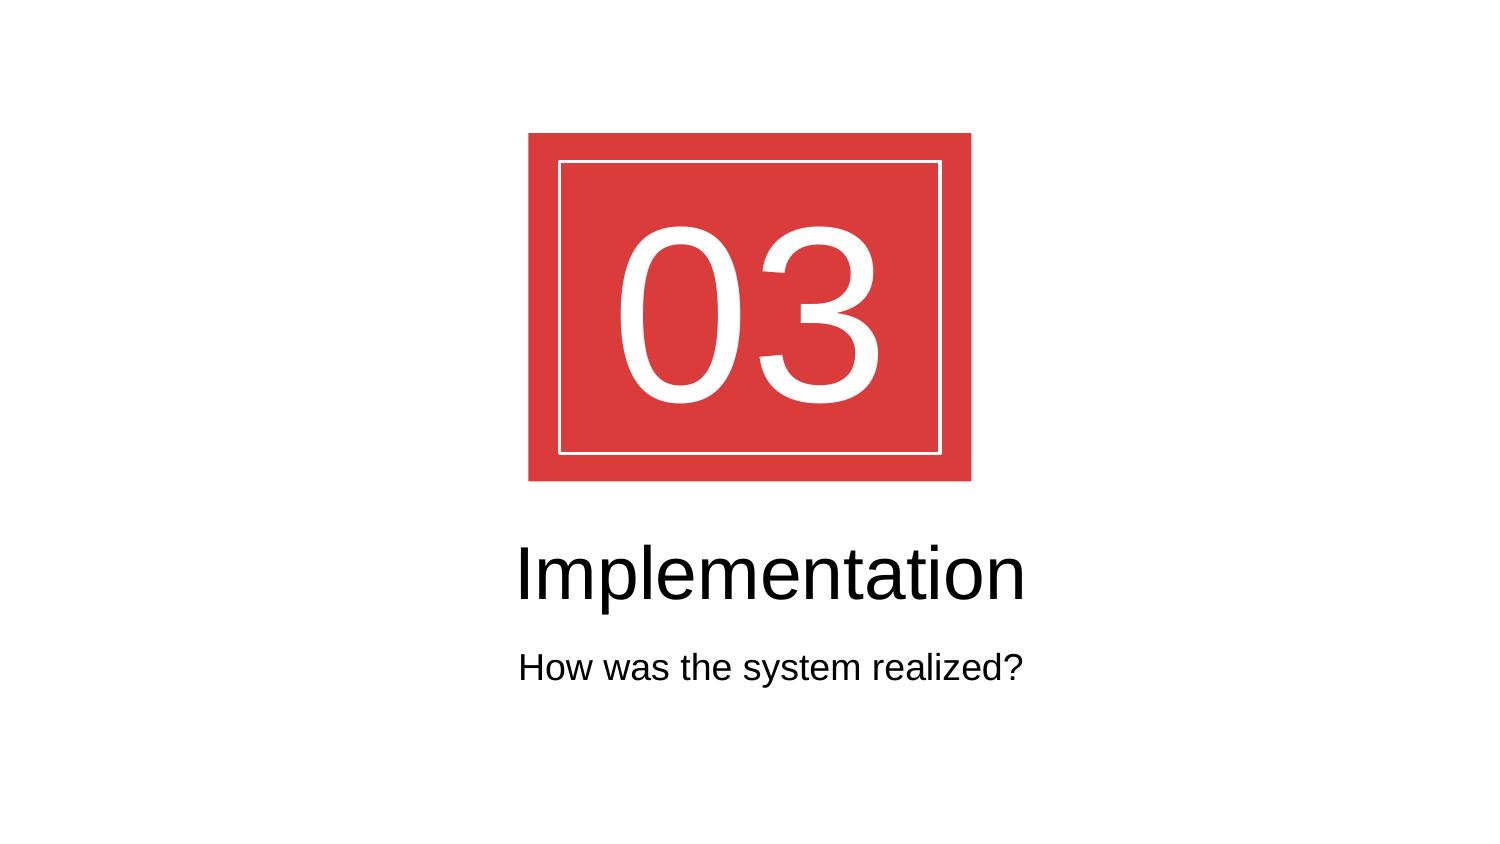

03
# Implementation
How was the system realized?